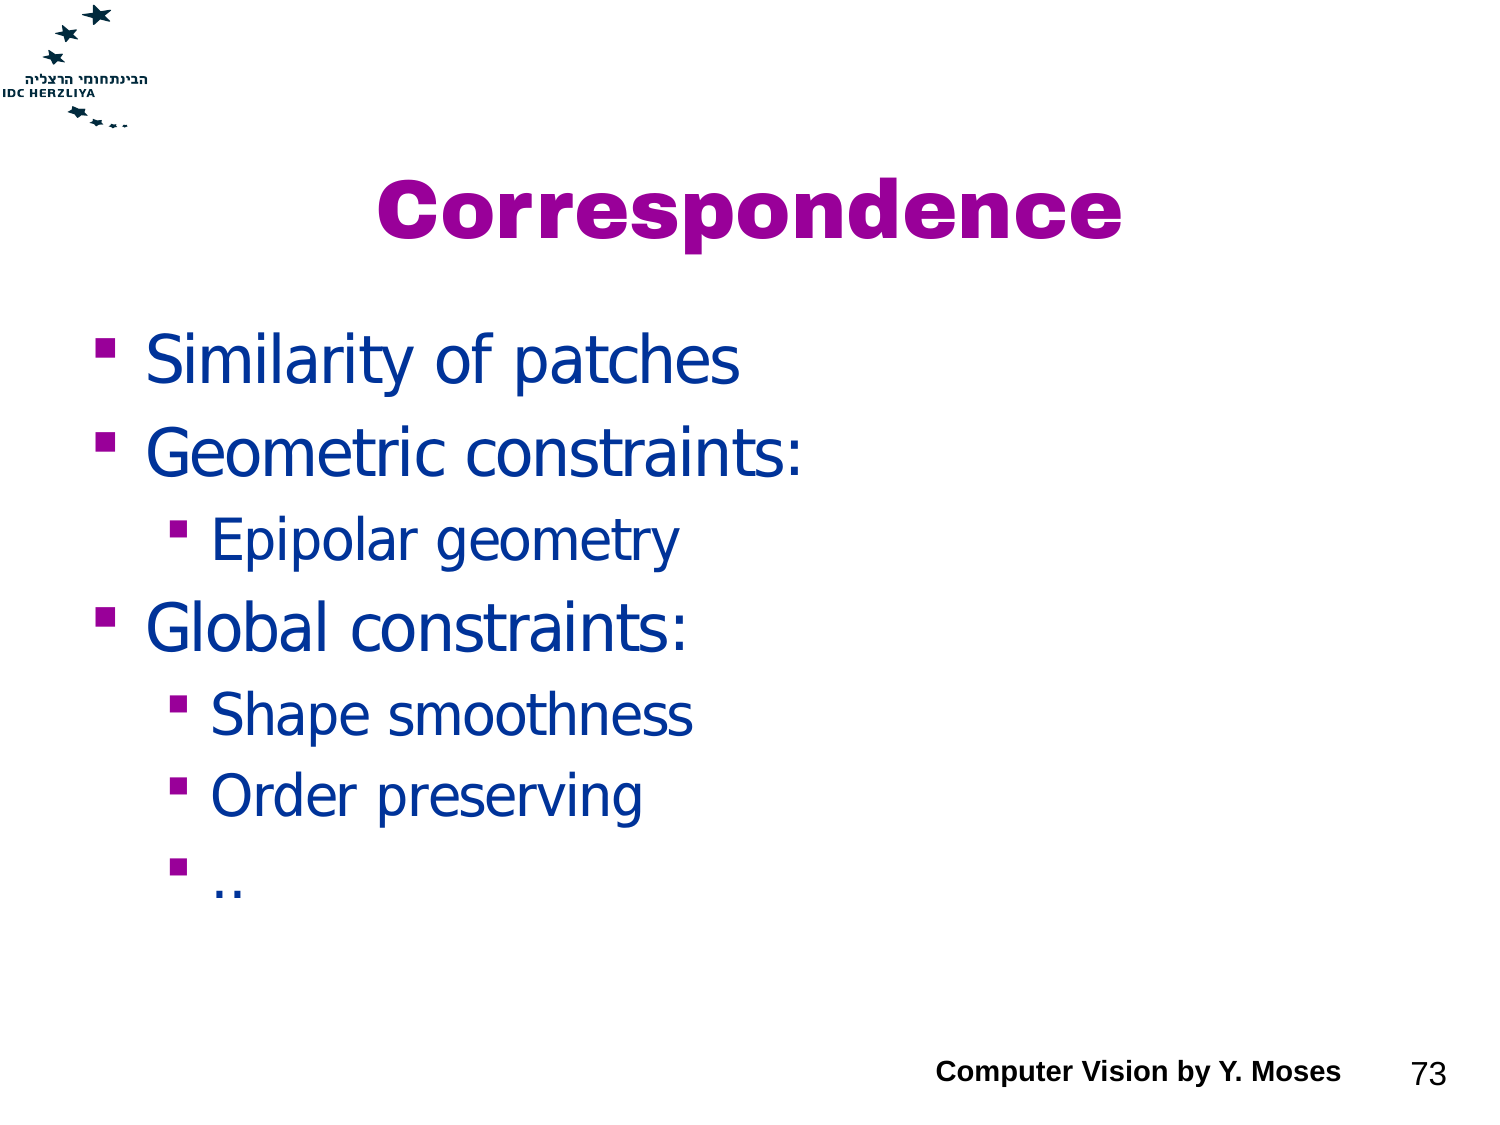

# Correspondence
Similarity of patches
Geometric constraints:
Epipolar geometry
Global constraints:
Shape smoothness
Order preserving
..
Computer Vision by Y. Moses
73